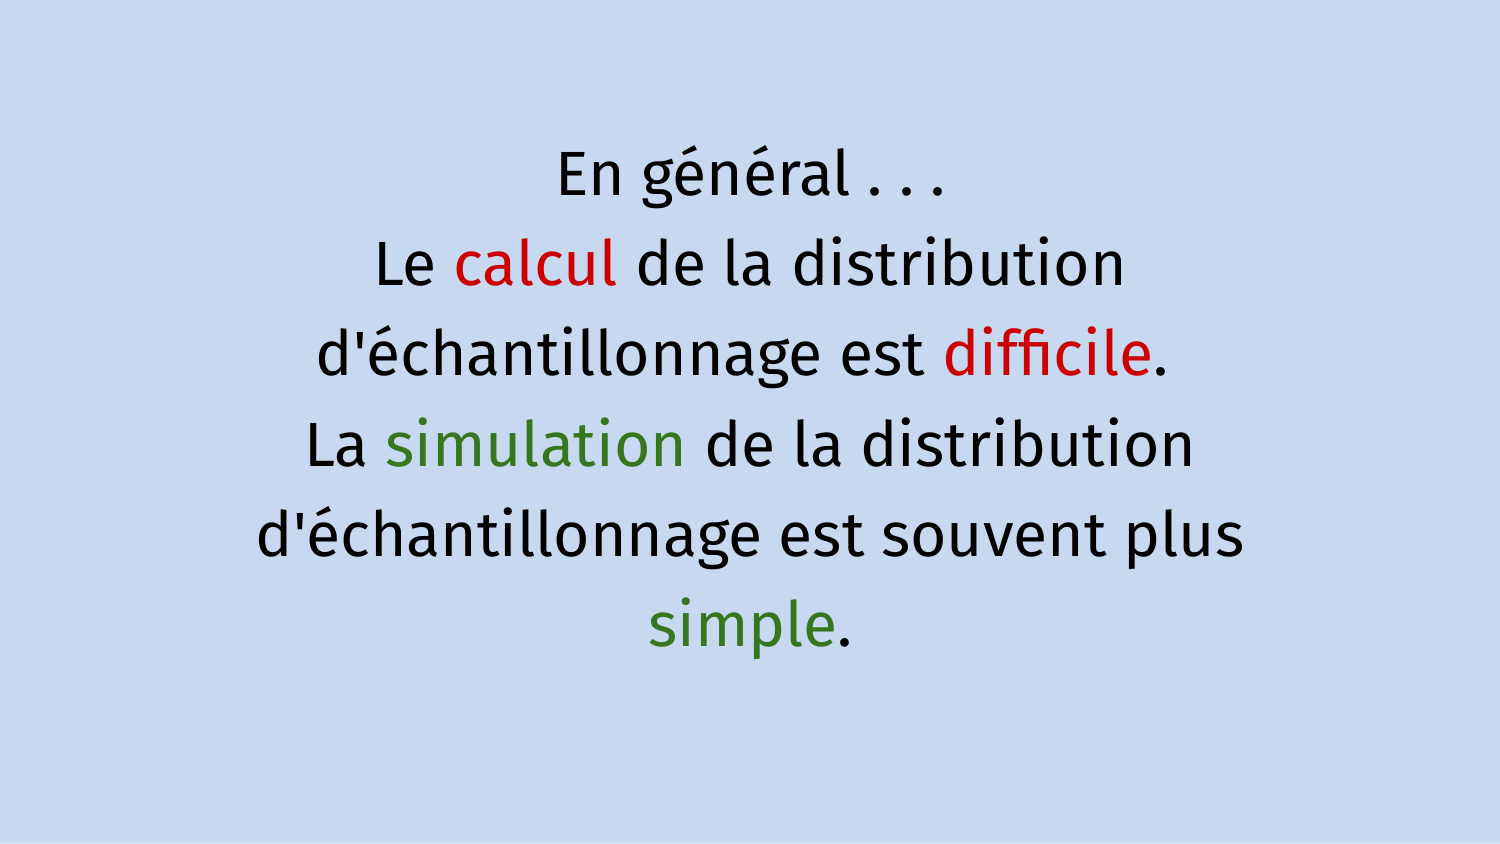

En général . . .
Le calcul de la distribution d'échantillonnage est difficile.
La simulation de la distribution d'échantillonnage est souvent plus simple.